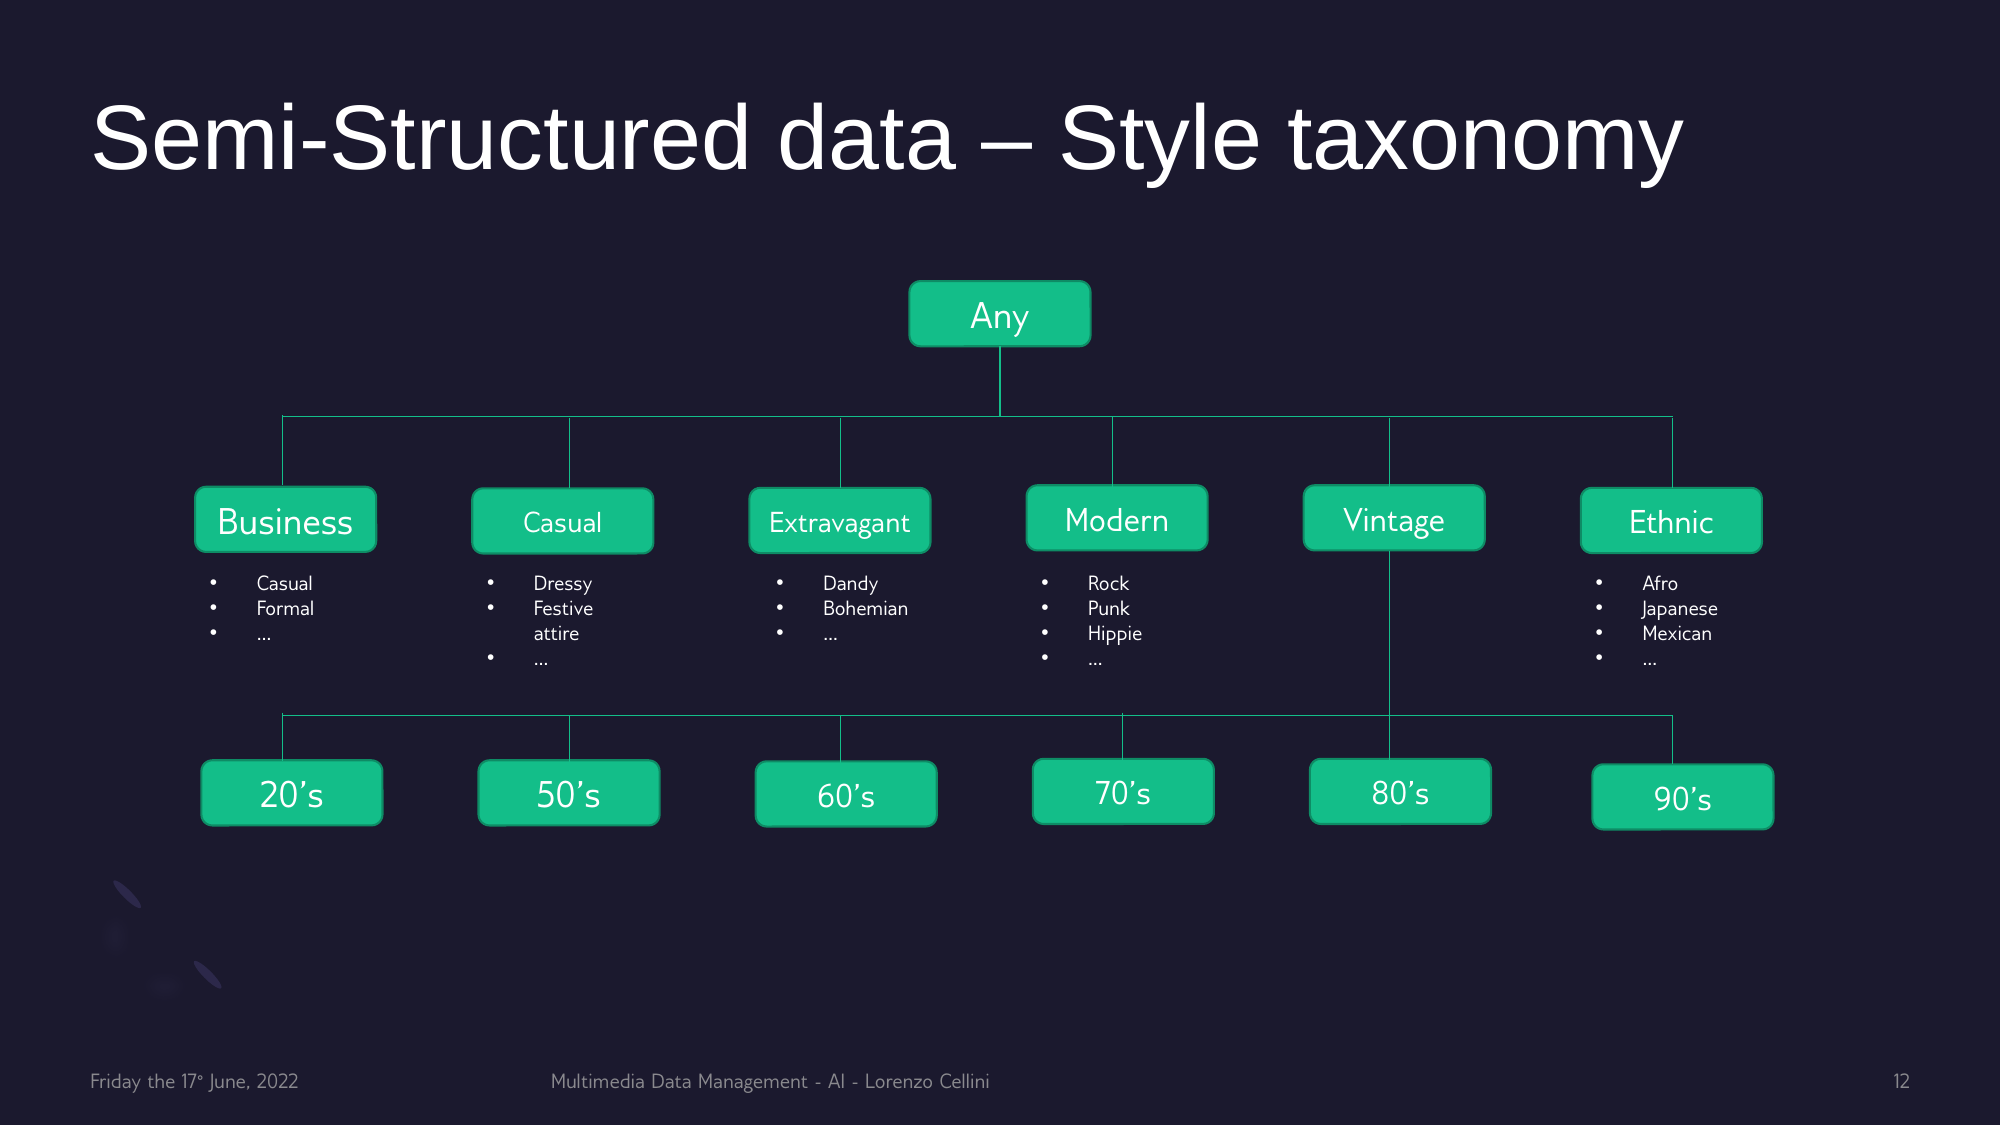

# Semi-Structured data – Style taxonomy
Any
Modern
Vintage
Business
Extravagant
Ethnic
Casual
Casual
Formal
…
Dressy
Festive attire
…
Dandy
Bohemian
…
Rock
Punk
Hippie
…
Afro
Japanese
Mexican
…
70’s
80’s
20’s
50’s
60’s
90’s
Friday the 17° June, 2022
Multimedia Data Management - AI - Lorenzo Cellini
12